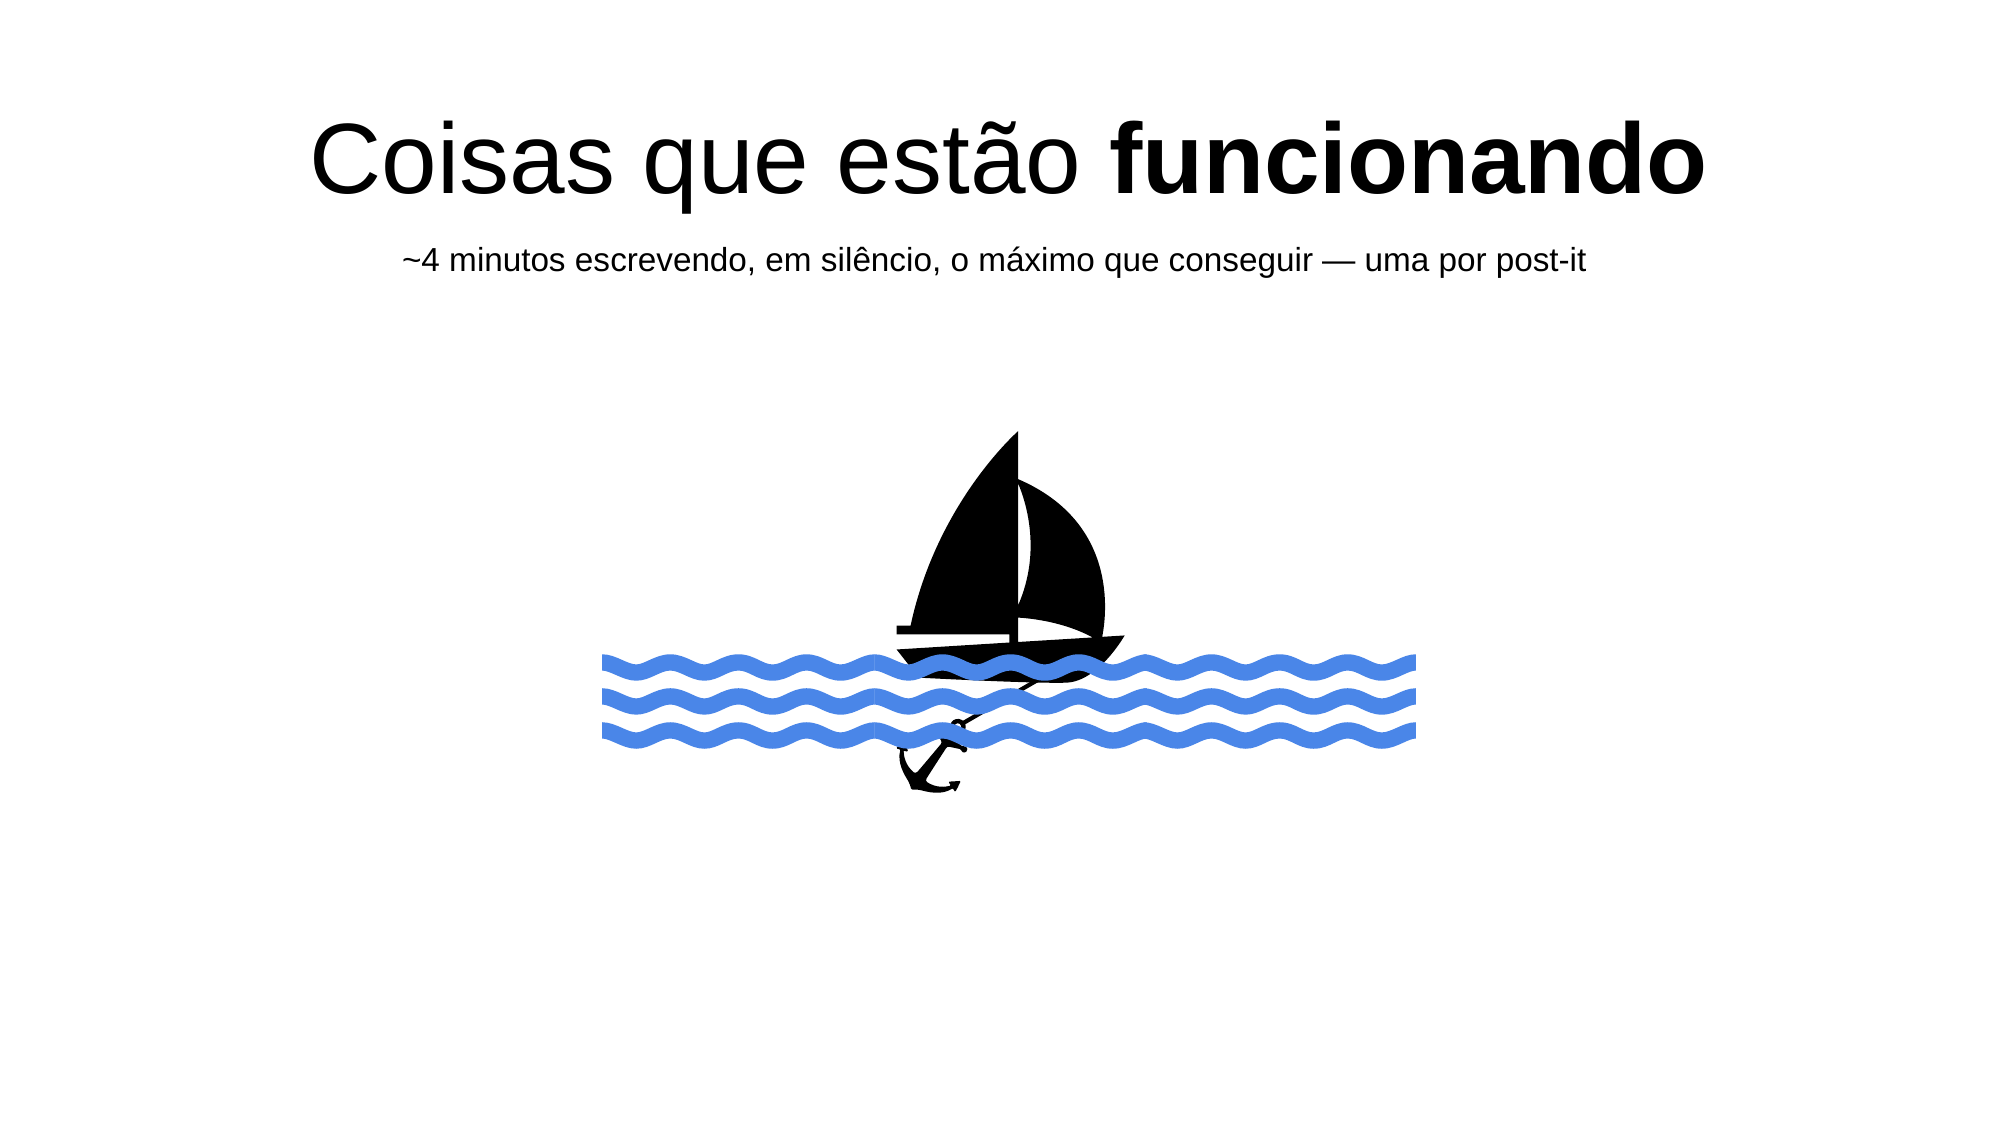

# Coisas que estão funcionando
~4 minutos escrevendo, em silêncio, o máximo que conseguir — uma por post-it